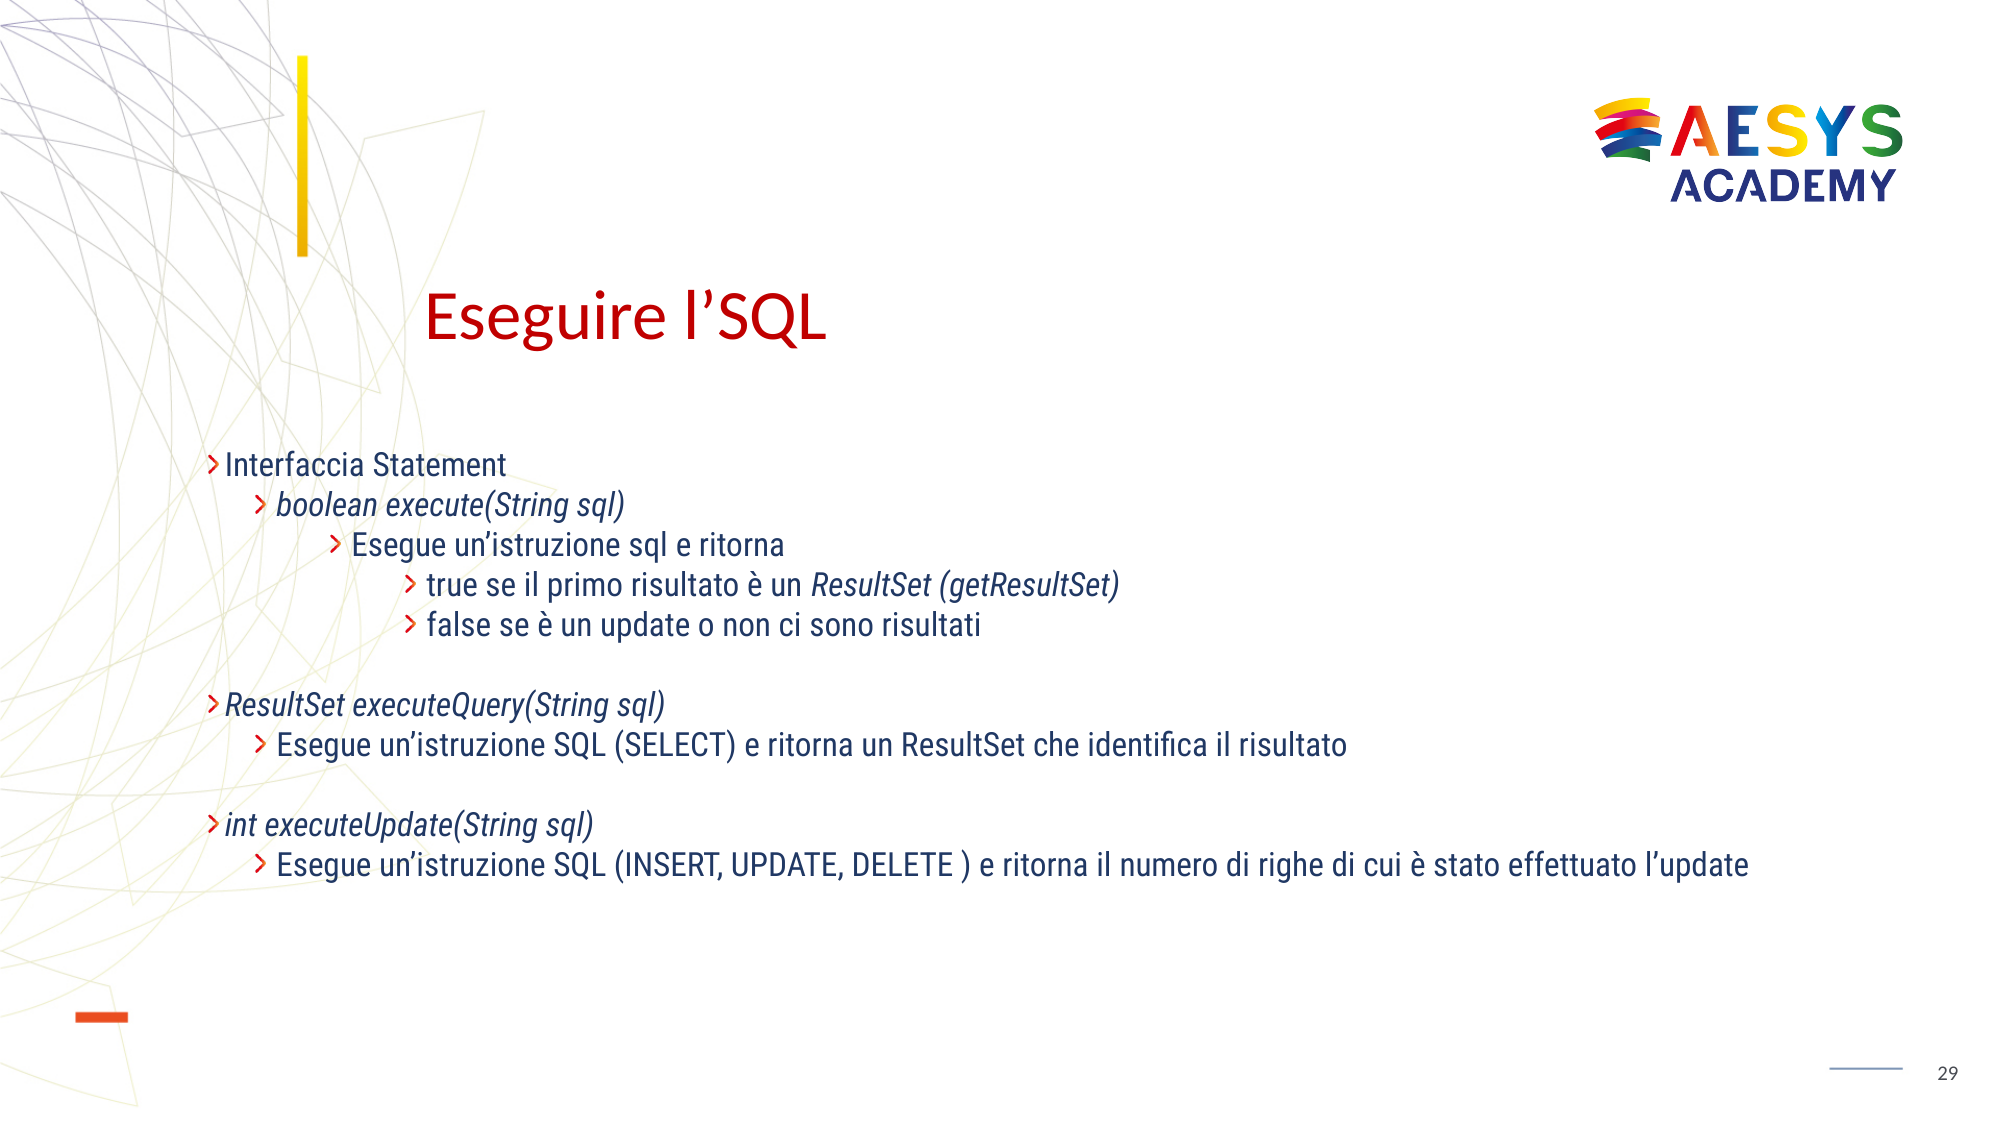

# Eseguire l’SQL
Interfaccia Statement
boolean execute(String sql)
Esegue un’istruzione sql e ritorna
true se il primo risultato è un ResultSet (getResultSet)
false se è un update o non ci sono risultati

ResultSet executeQuery(String sql)
Esegue un’istruzione SQL (SELECT) e ritorna un ResultSet che identifica il risultato

int executeUpdate(String sql)
Esegue un’istruzione SQL (INSERT, UPDATE, DELETE ) e ritorna il numero di righe di cui è stato effettuato l’update

29